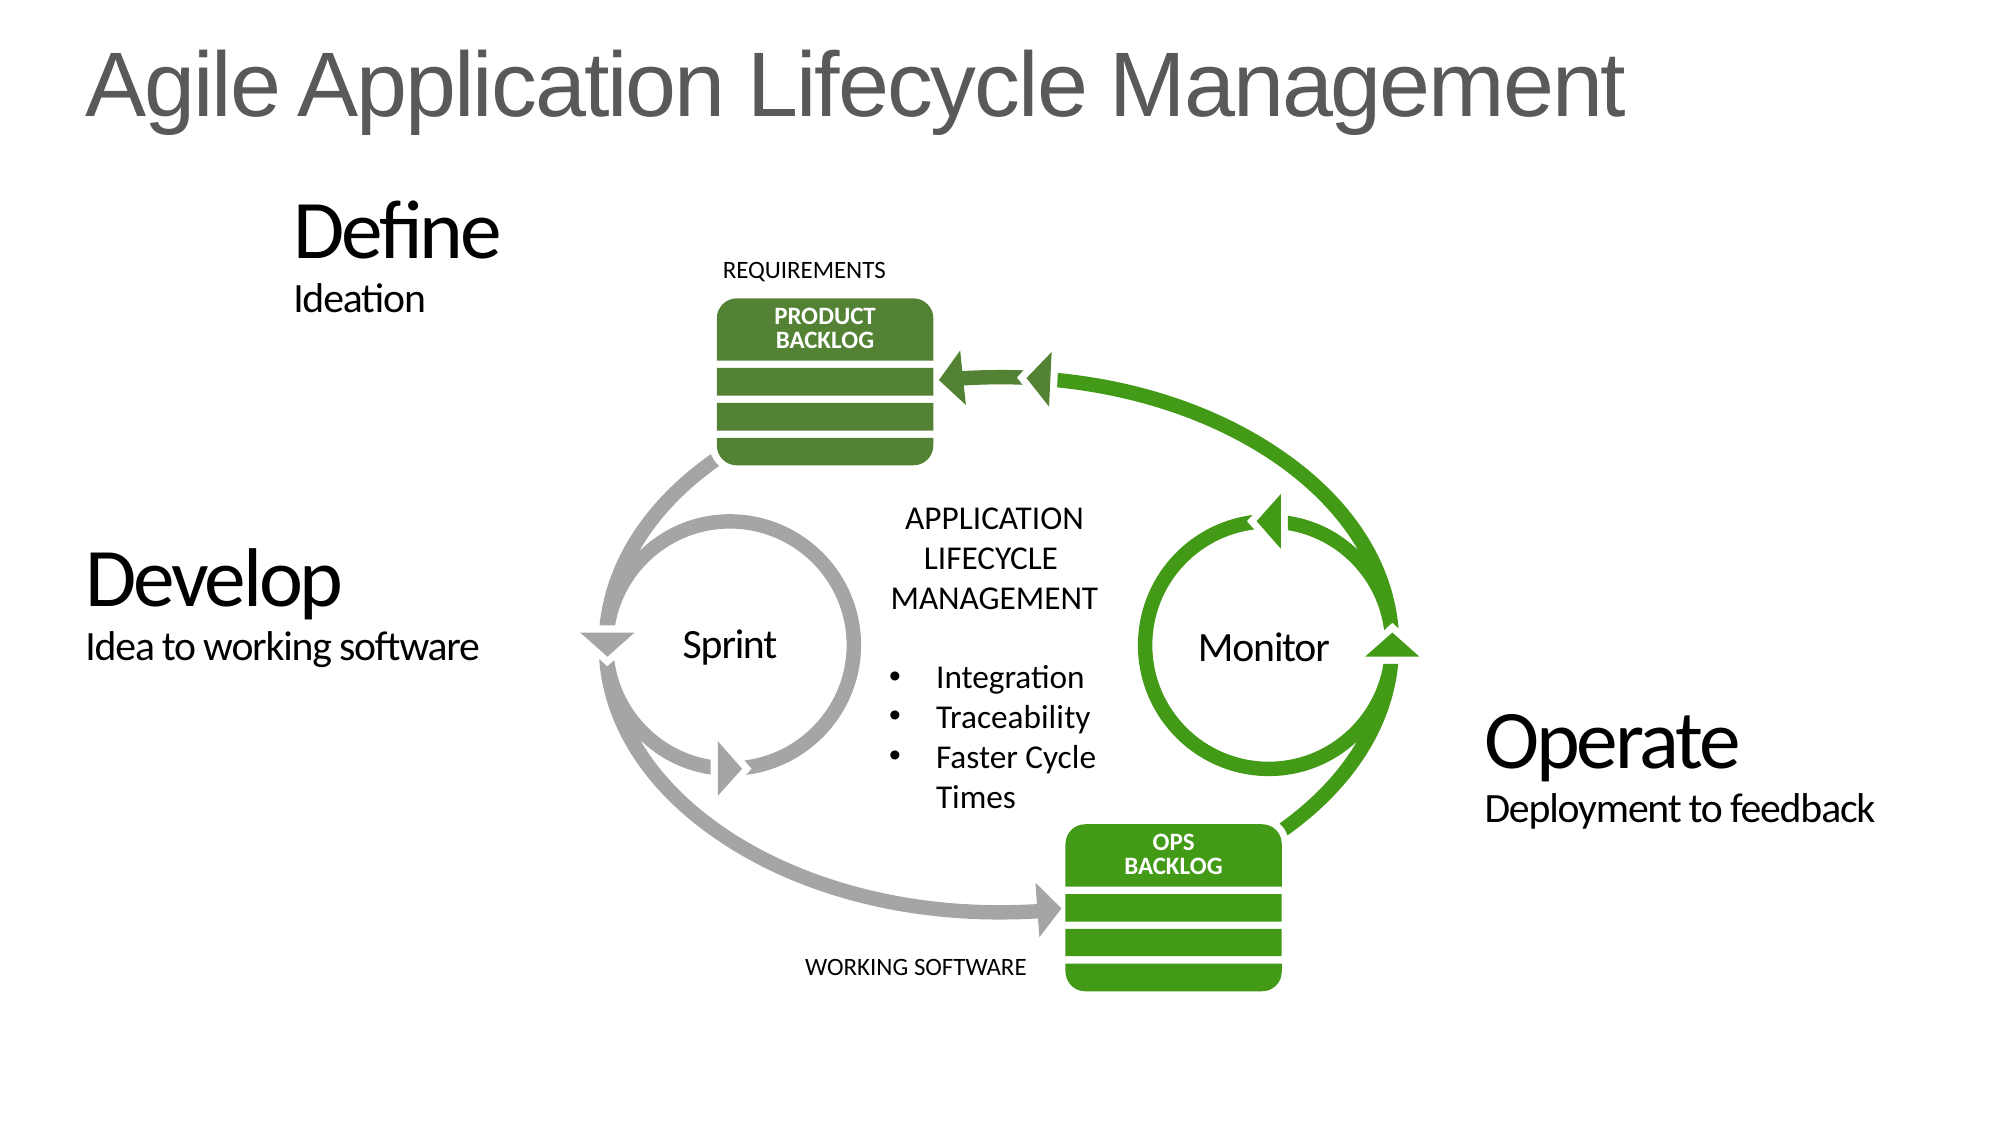

Agile Application Lifecycle Management
Define
Ideation
REQUIREMENTS
PRODUCT
BACKLOG

Monitor

Sprint

APPLICATION
LIFECYCLE
MANAGEMENT

Integration
Traceability
Faster Cycle Times
Develop
Idea to working software
Operate
Deployment to feedback
OPS
BACKLOG

WORKING SOFTWARE